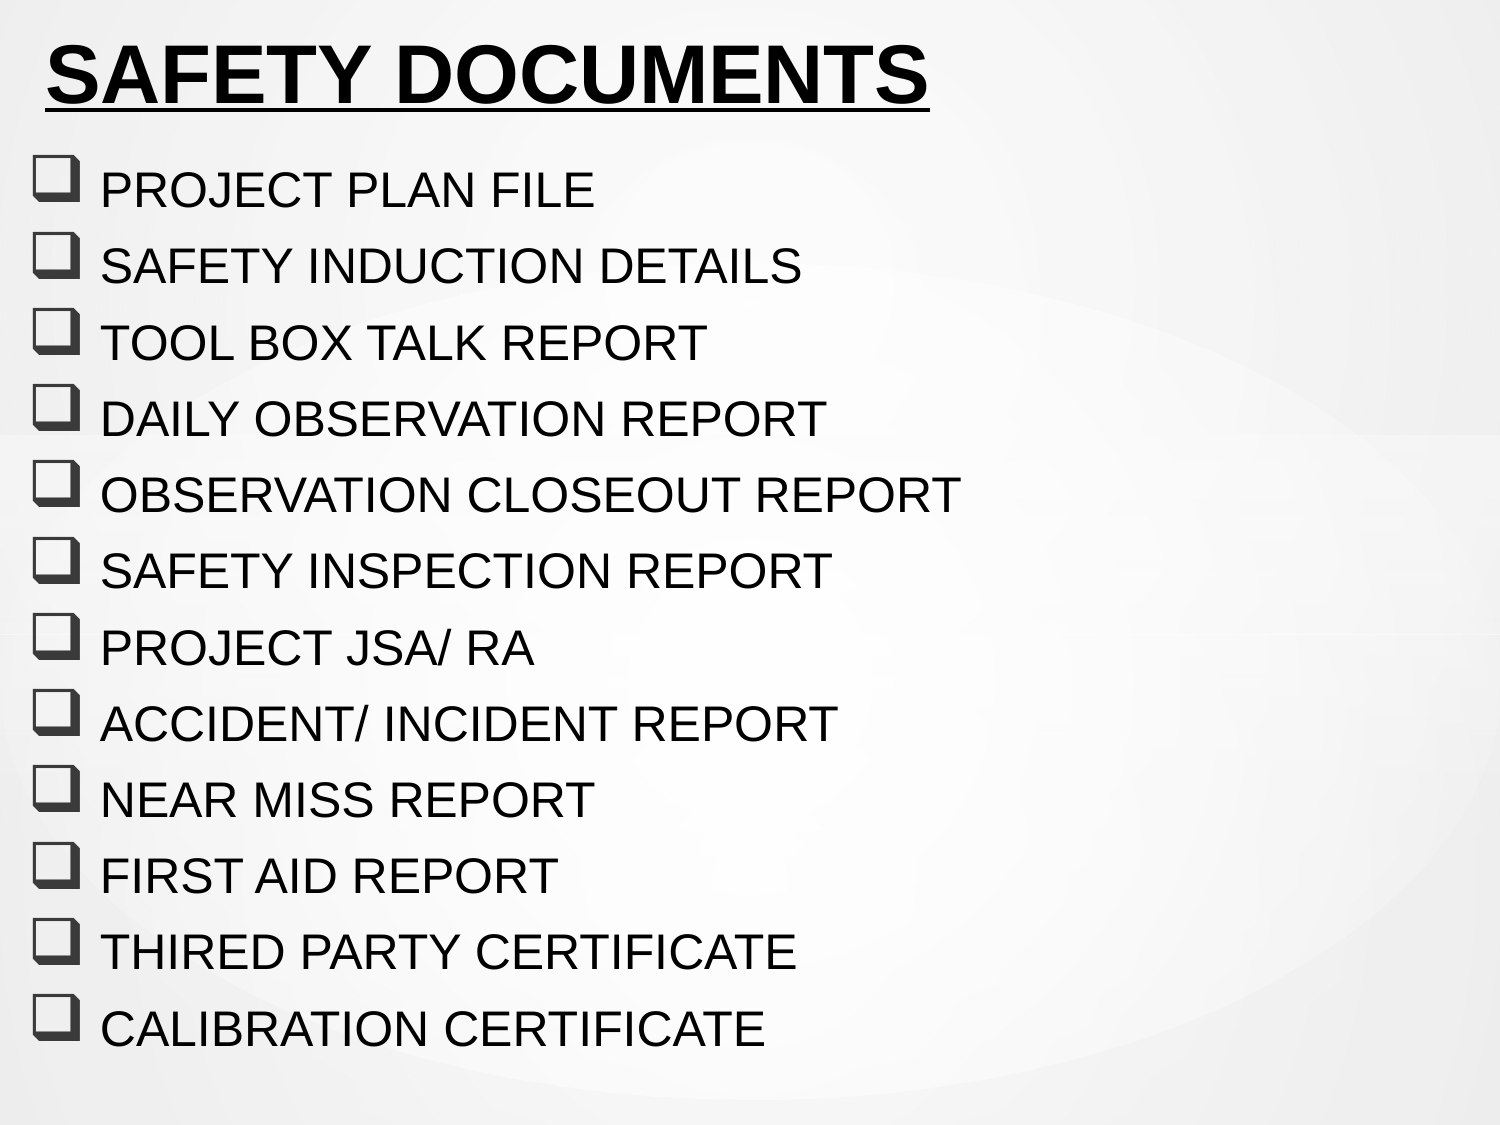

# SAFETY DOCUMENTS
 PROJECT PLAN FILE
 SAFETY INDUCTION DETAILS
 TOOL BOX TALK REPORT
 DAILY OBSERVATION REPORT
 OBSERVATION CLOSEOUT REPORT
 SAFETY INSPECTION REPORT
 PROJECT JSA/ RA
 ACCIDENT/ INCIDENT REPORT
 NEAR MISS REPORT
 FIRST AID REPORT
 THIRED PARTY CERTIFICATE
 CALIBRATION CERTIFICATE